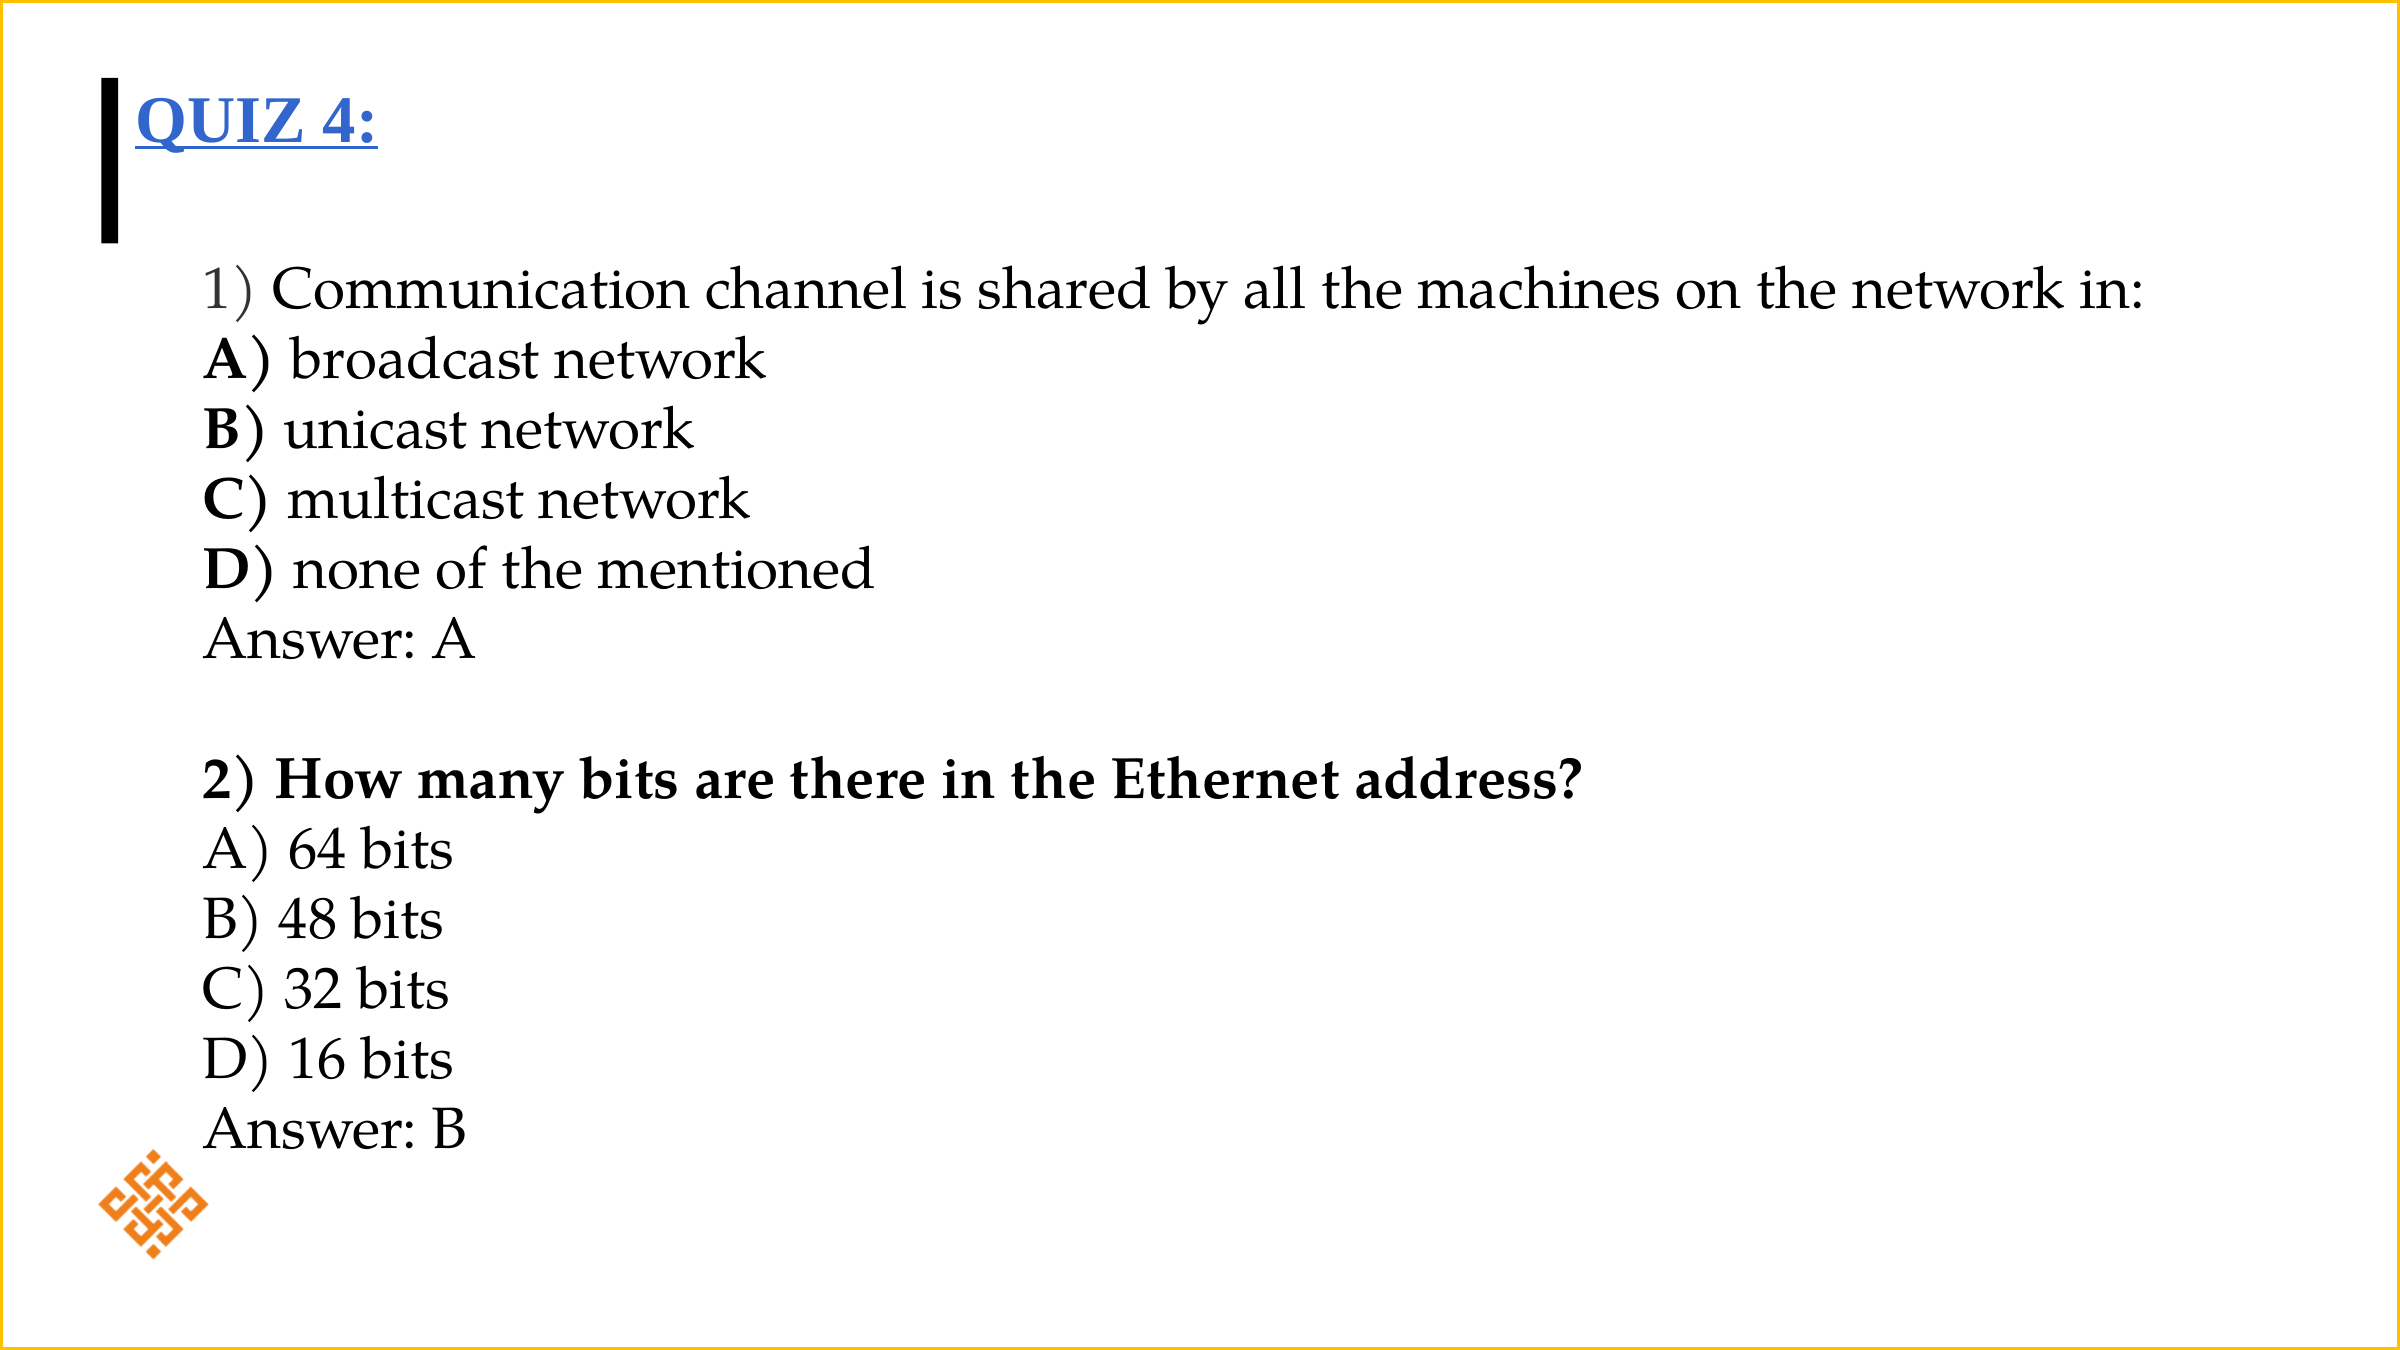

# Quiz 4:
1) Communication channel is shared by all the machines on the network in:
A) broadcast network
B) unicast network
C) multicast network
D) none of the mentioned
Answer: A

2) How many bits are there in the Ethernet address?
A) 64 bits
B) 48 bits
C) 32 bits
D) 16 bits
Answer: B